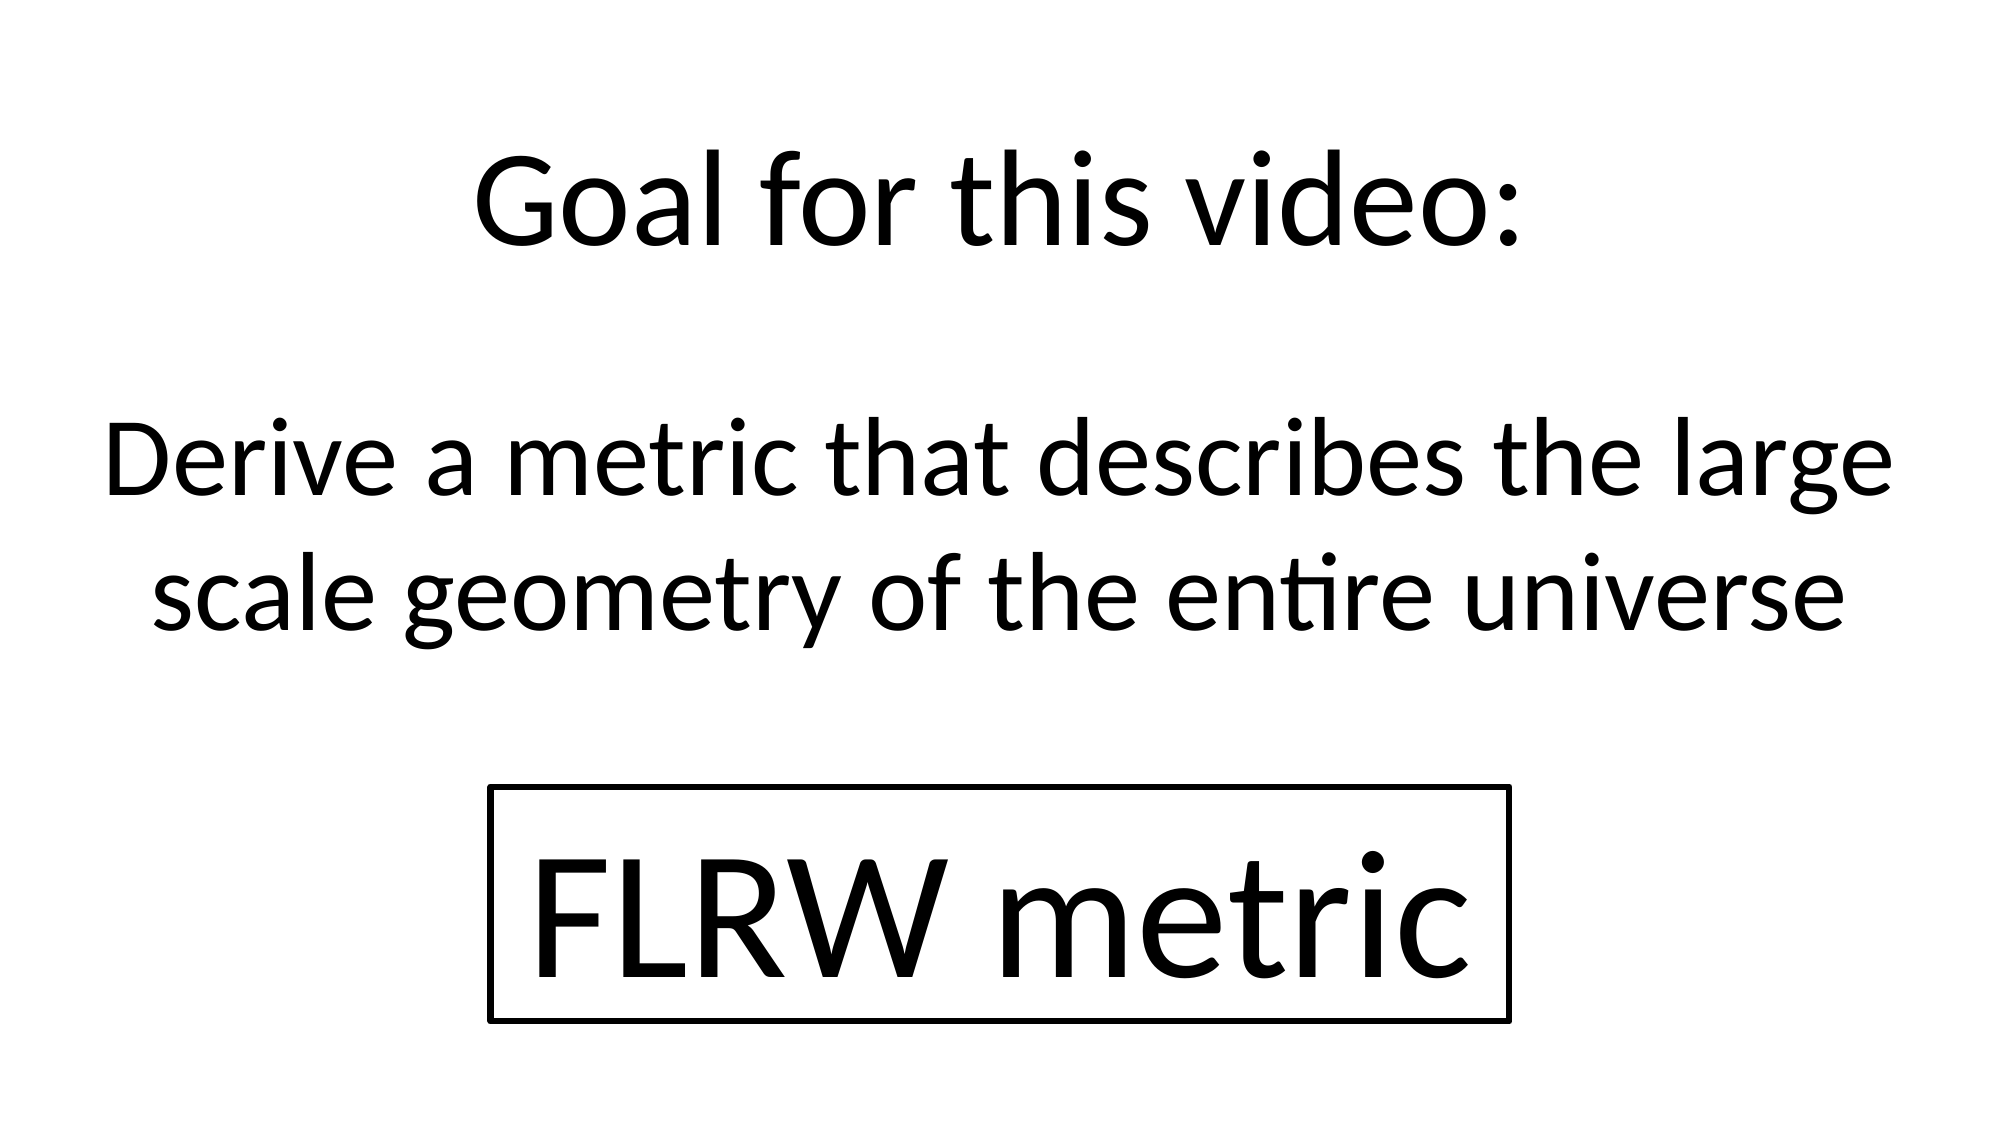

Goal for this video:
Derive a metric that describes the large scale geometry of the entire universe
FLRW metric